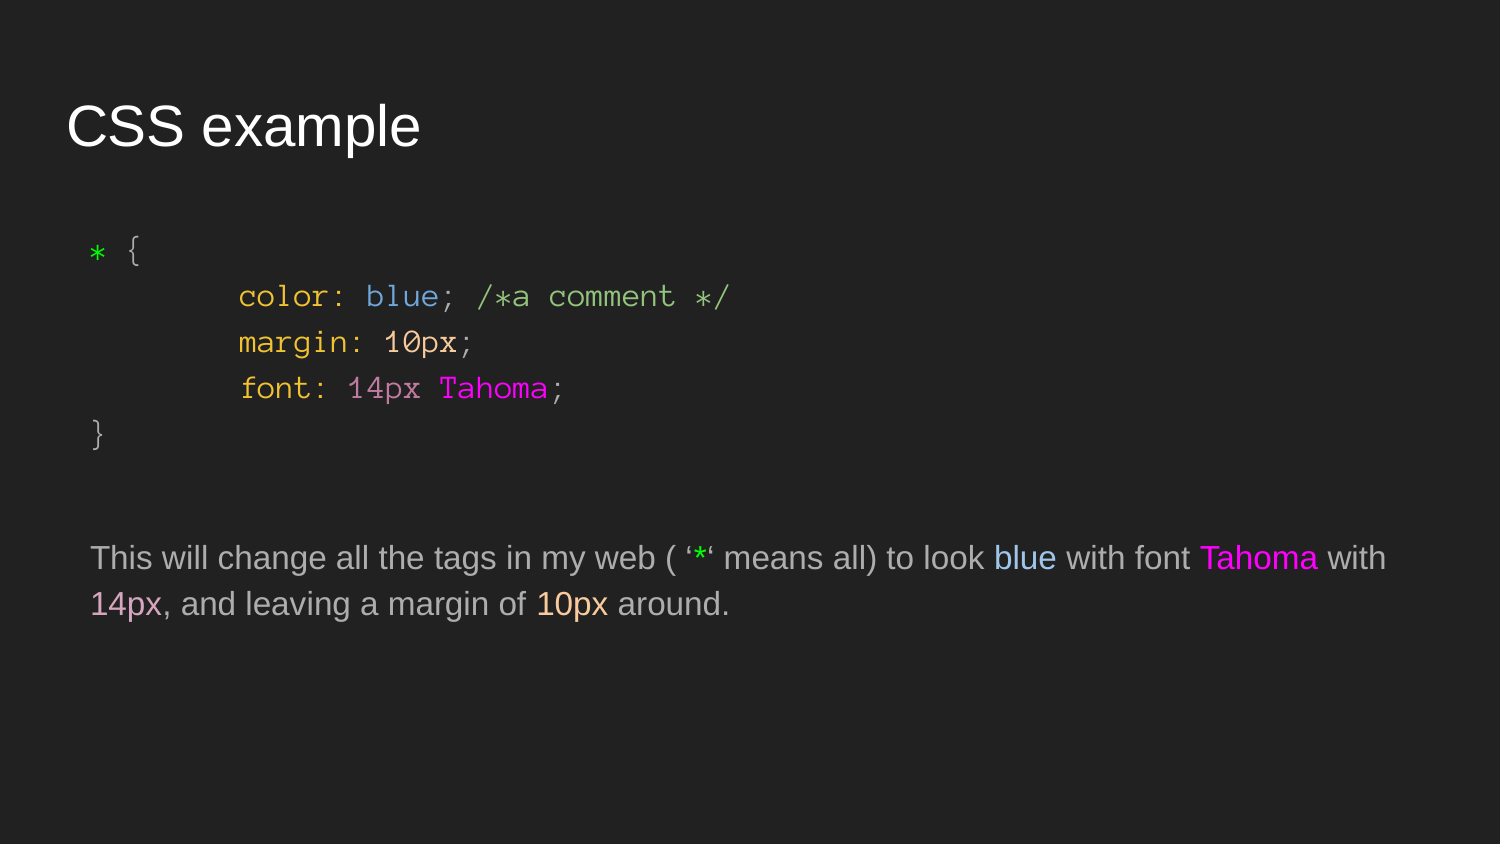

# CSS example
* {
	color: blue; /*a comment */
	margin: 10px;
	font: 14px Tahoma;
}

This will change all the tags in my web ( ‘*‘ means all) to look blue with font Tahoma with 14px, and leaving a margin of 10px around.